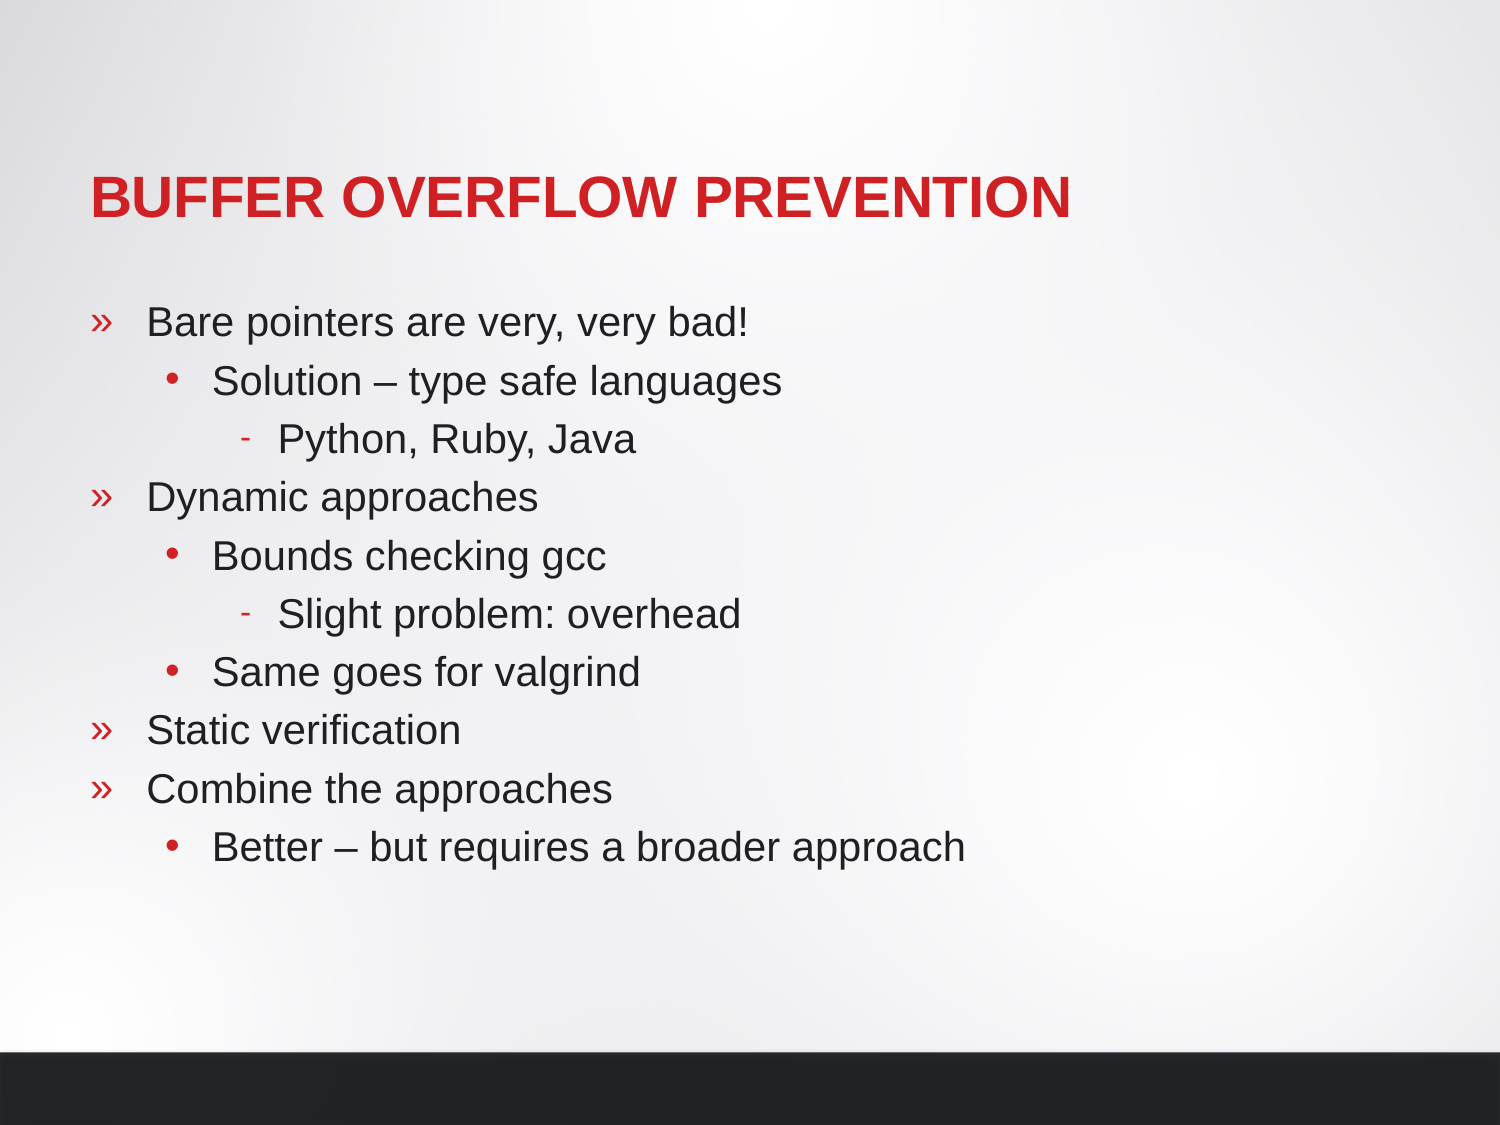

# Buffer overflow prevention
Bare pointers are very, very bad!
Solution – type safe languages
Python, Ruby, Java
Dynamic approaches
Bounds checking gcc
Slight problem: overhead
Same goes for valgrind
Static verification
Combine the approaches
Better – but requires a broader approach